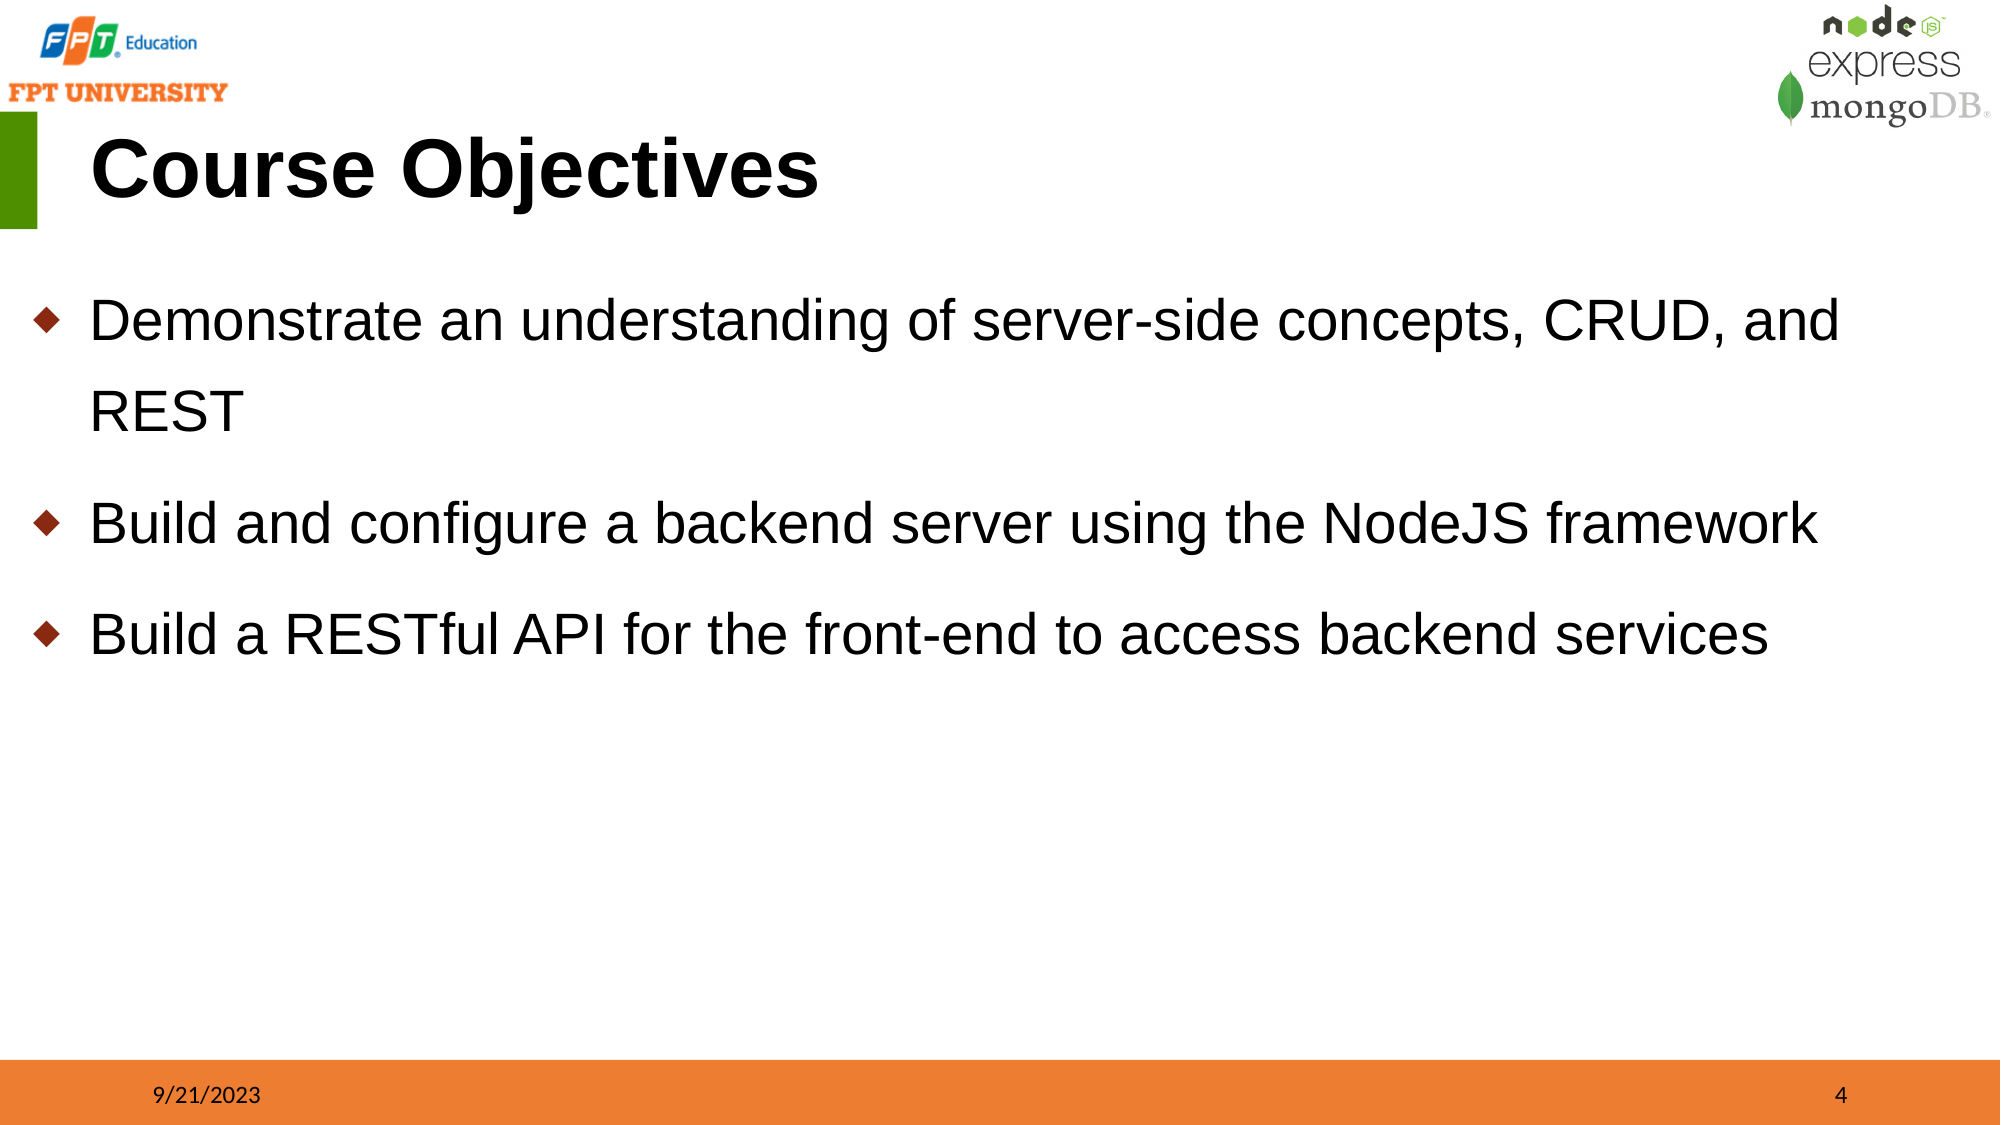

# Course Objectives
Demonstrate an understanding of server-side concepts, CRUD, and REST
Build and configure a backend server using the NodeJS framework
Build a RESTful API for the front-end to access backend services
9/21/2023
4